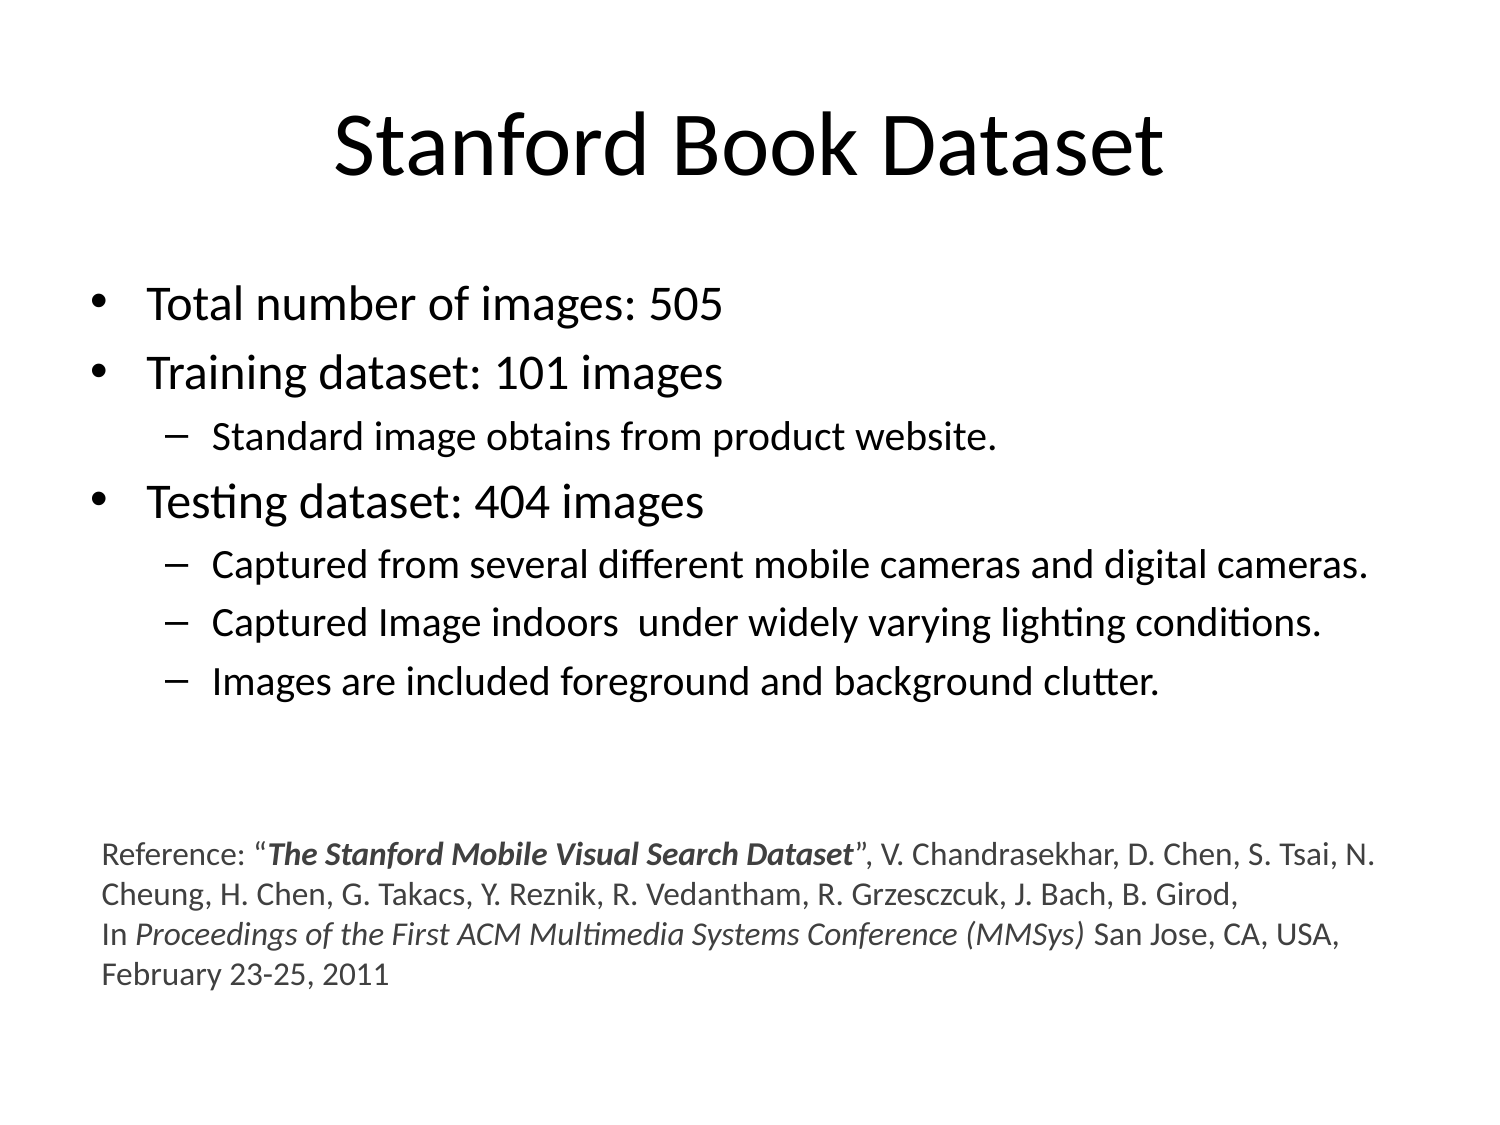

# Stanford Book Dataset
Total number of images: 505
Training dataset: 101 images
Standard image obtains from product website.
Testing dataset: 404 images
Captured from several different mobile cameras and digital cameras.
Captured Image indoors  under widely varying lighting conditions.
Images are included foreground and background clutter.
Reference: “The Stanford Mobile Visual Search Dataset”, V. Chandrasekhar, D. Chen, S. Tsai, N. Cheung, H. Chen, G. Takacs, Y. Reznik, R. Vedantham, R. Grzesczcuk, J. Bach, B. Girod, In Proceedings of the First ACM Multimedia Systems Conference (MMSys) San Jose, CA, USA, February 23-25, 2011